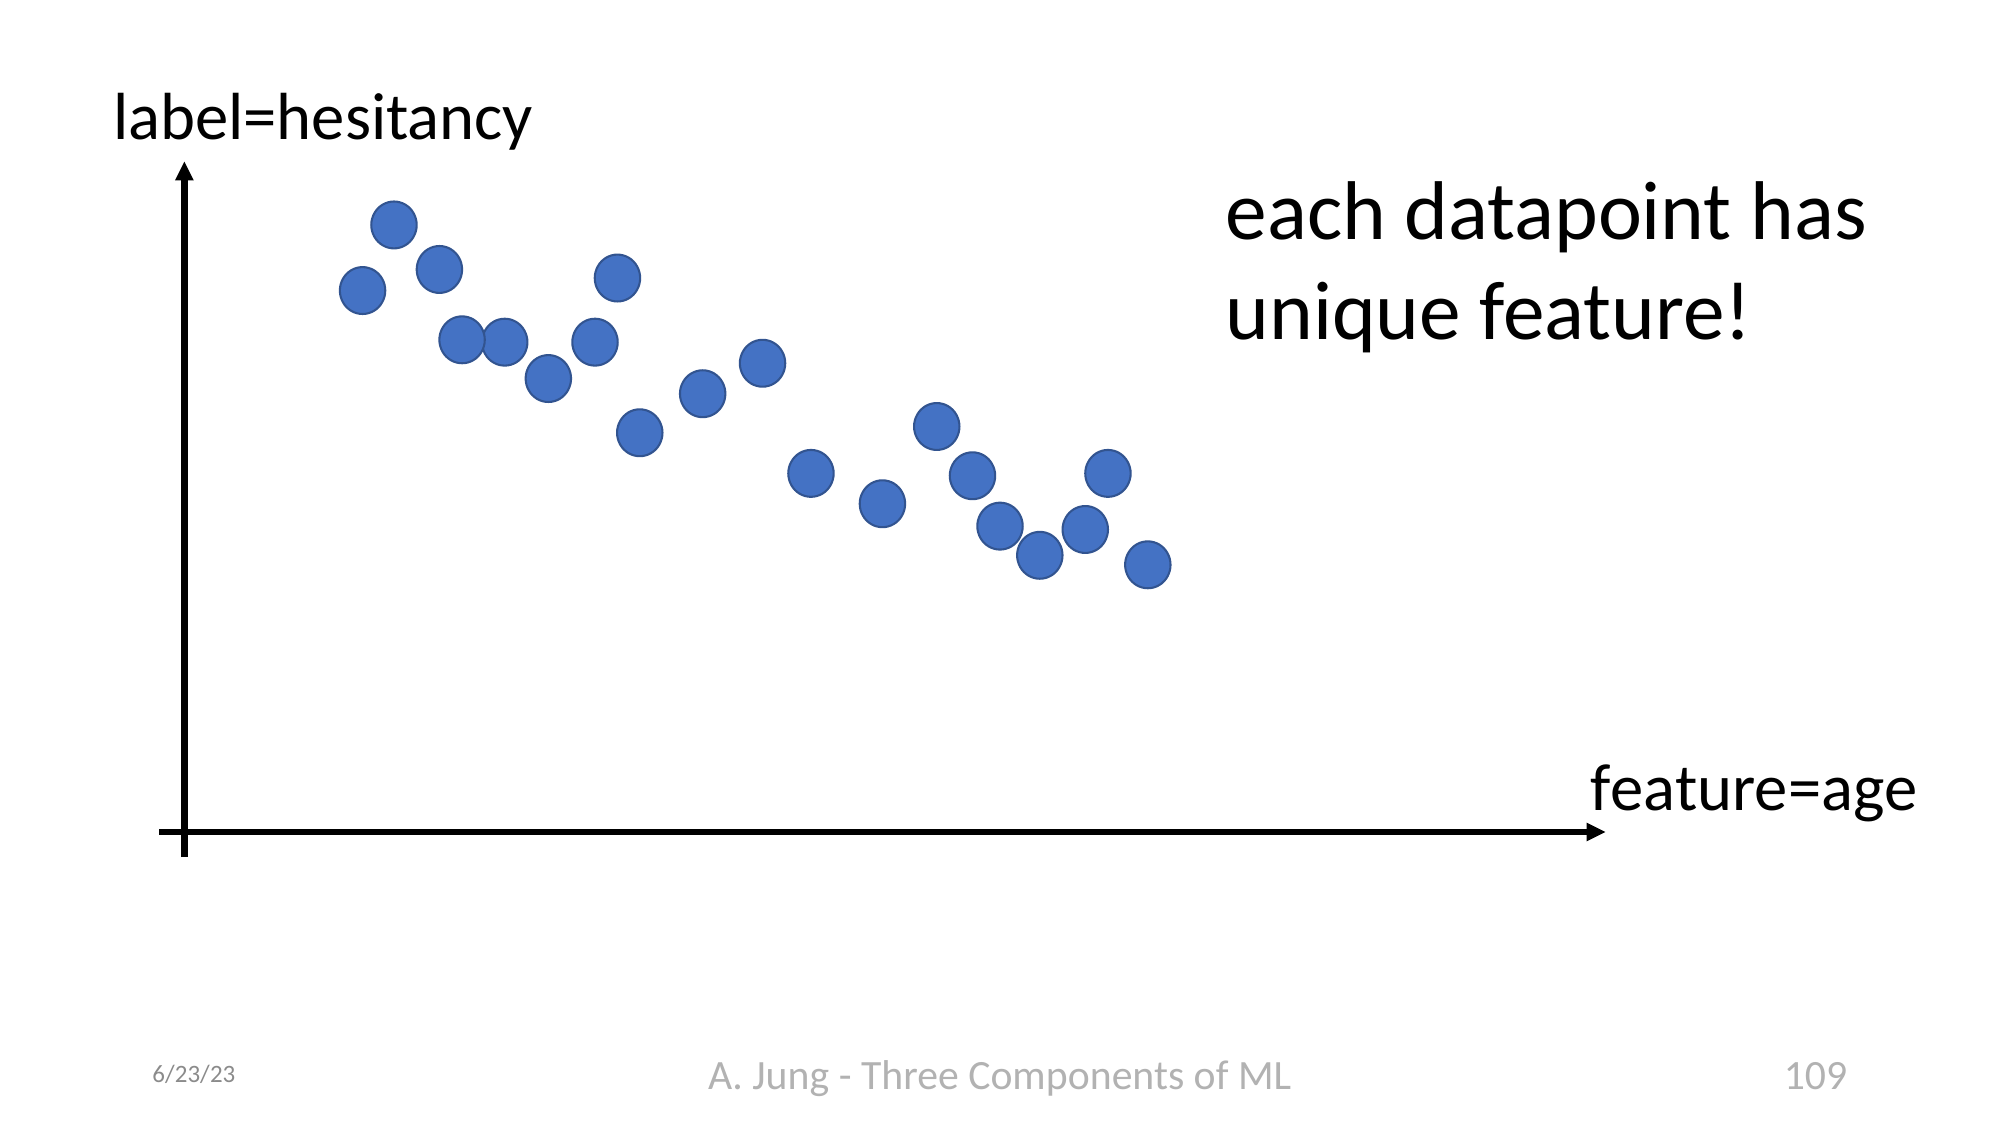

label=hesitancy
each datapoint has
unique feature!

feature=age
6/23/23
A. Jung - Three Components of ML
109